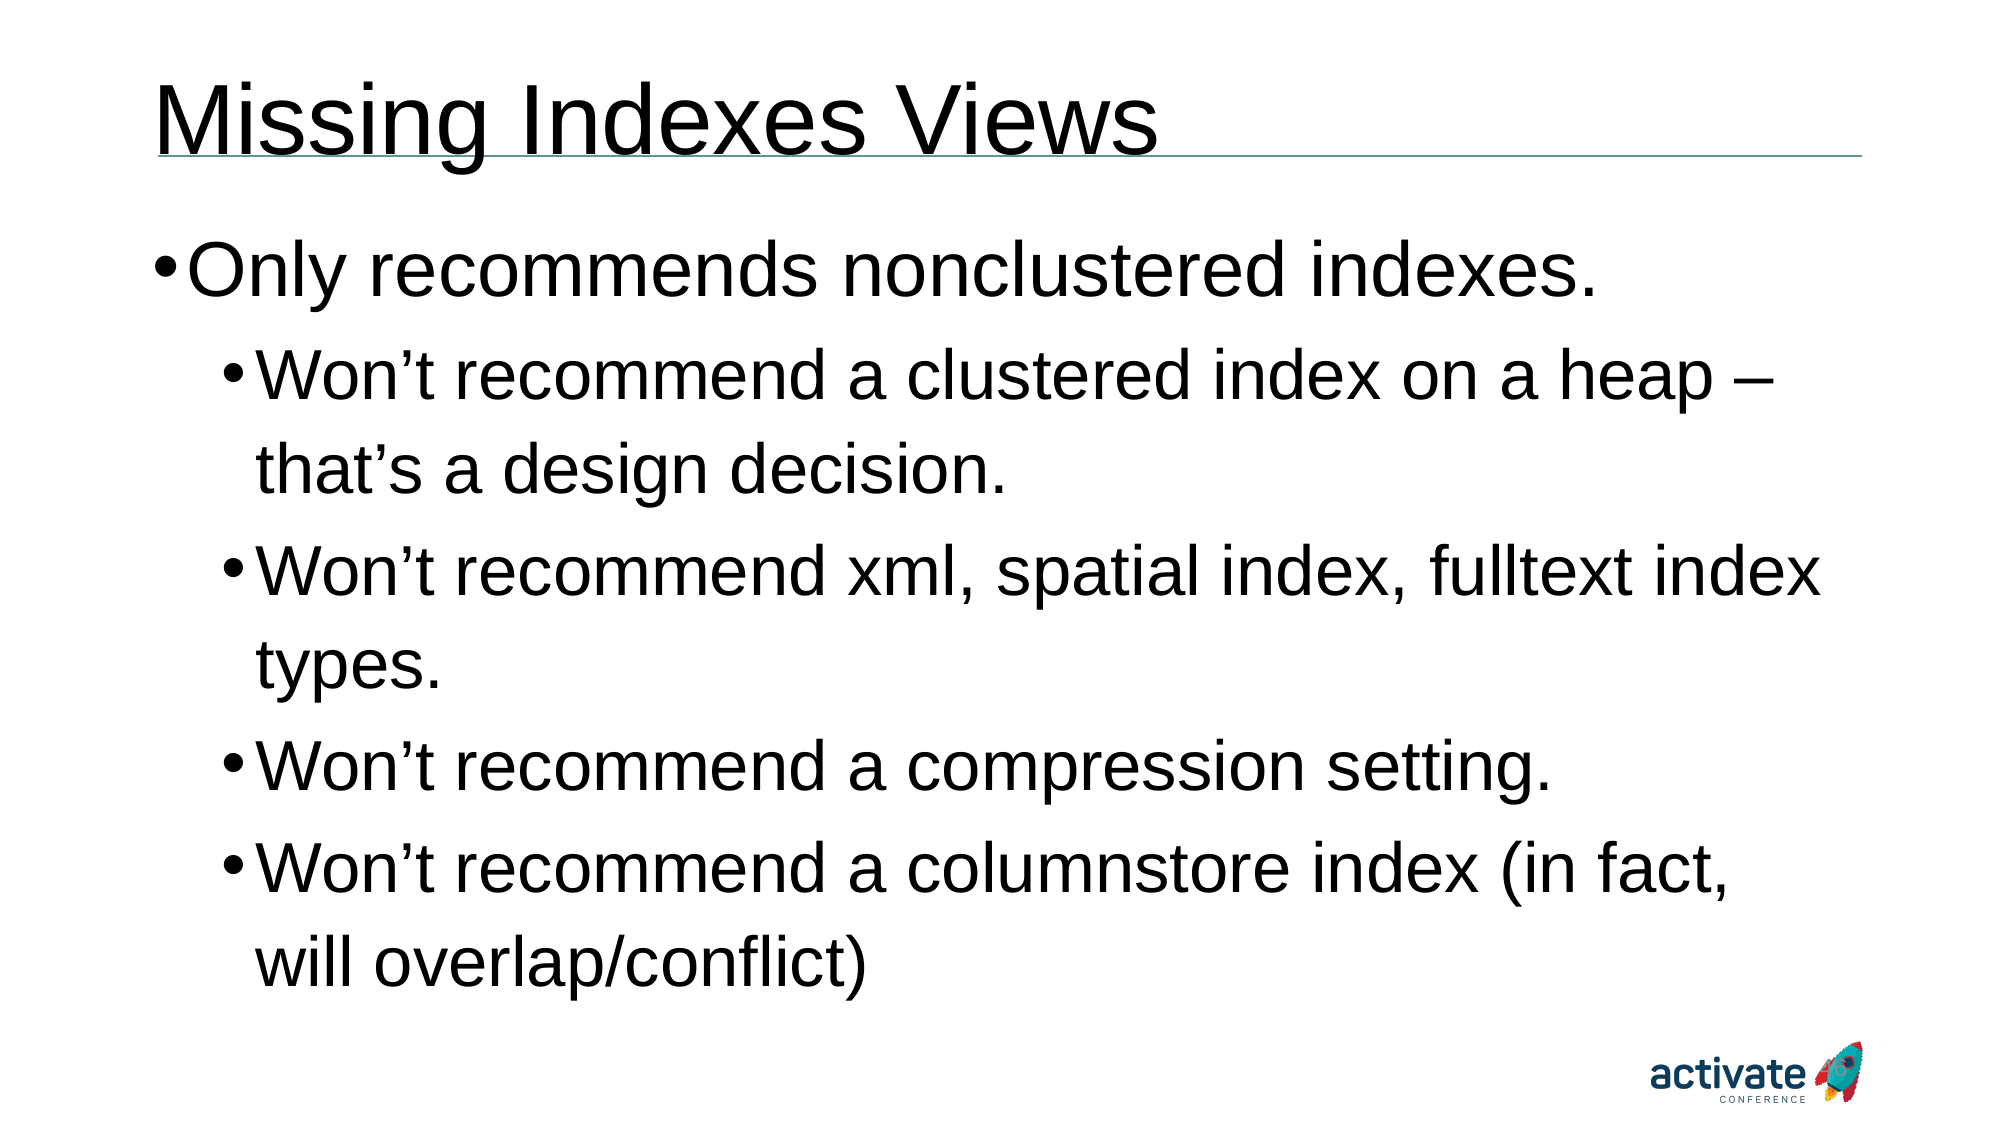

# Missing Indexes Views
Only recommends nonclustered indexes.
Won’t recommend a clustered index on a heap – that’s a design decision.
Won’t recommend xml, spatial index, fulltext index types.
Won’t recommend a compression setting.
Won’t recommend a columnstore index (in fact, will overlap/conflict)
46